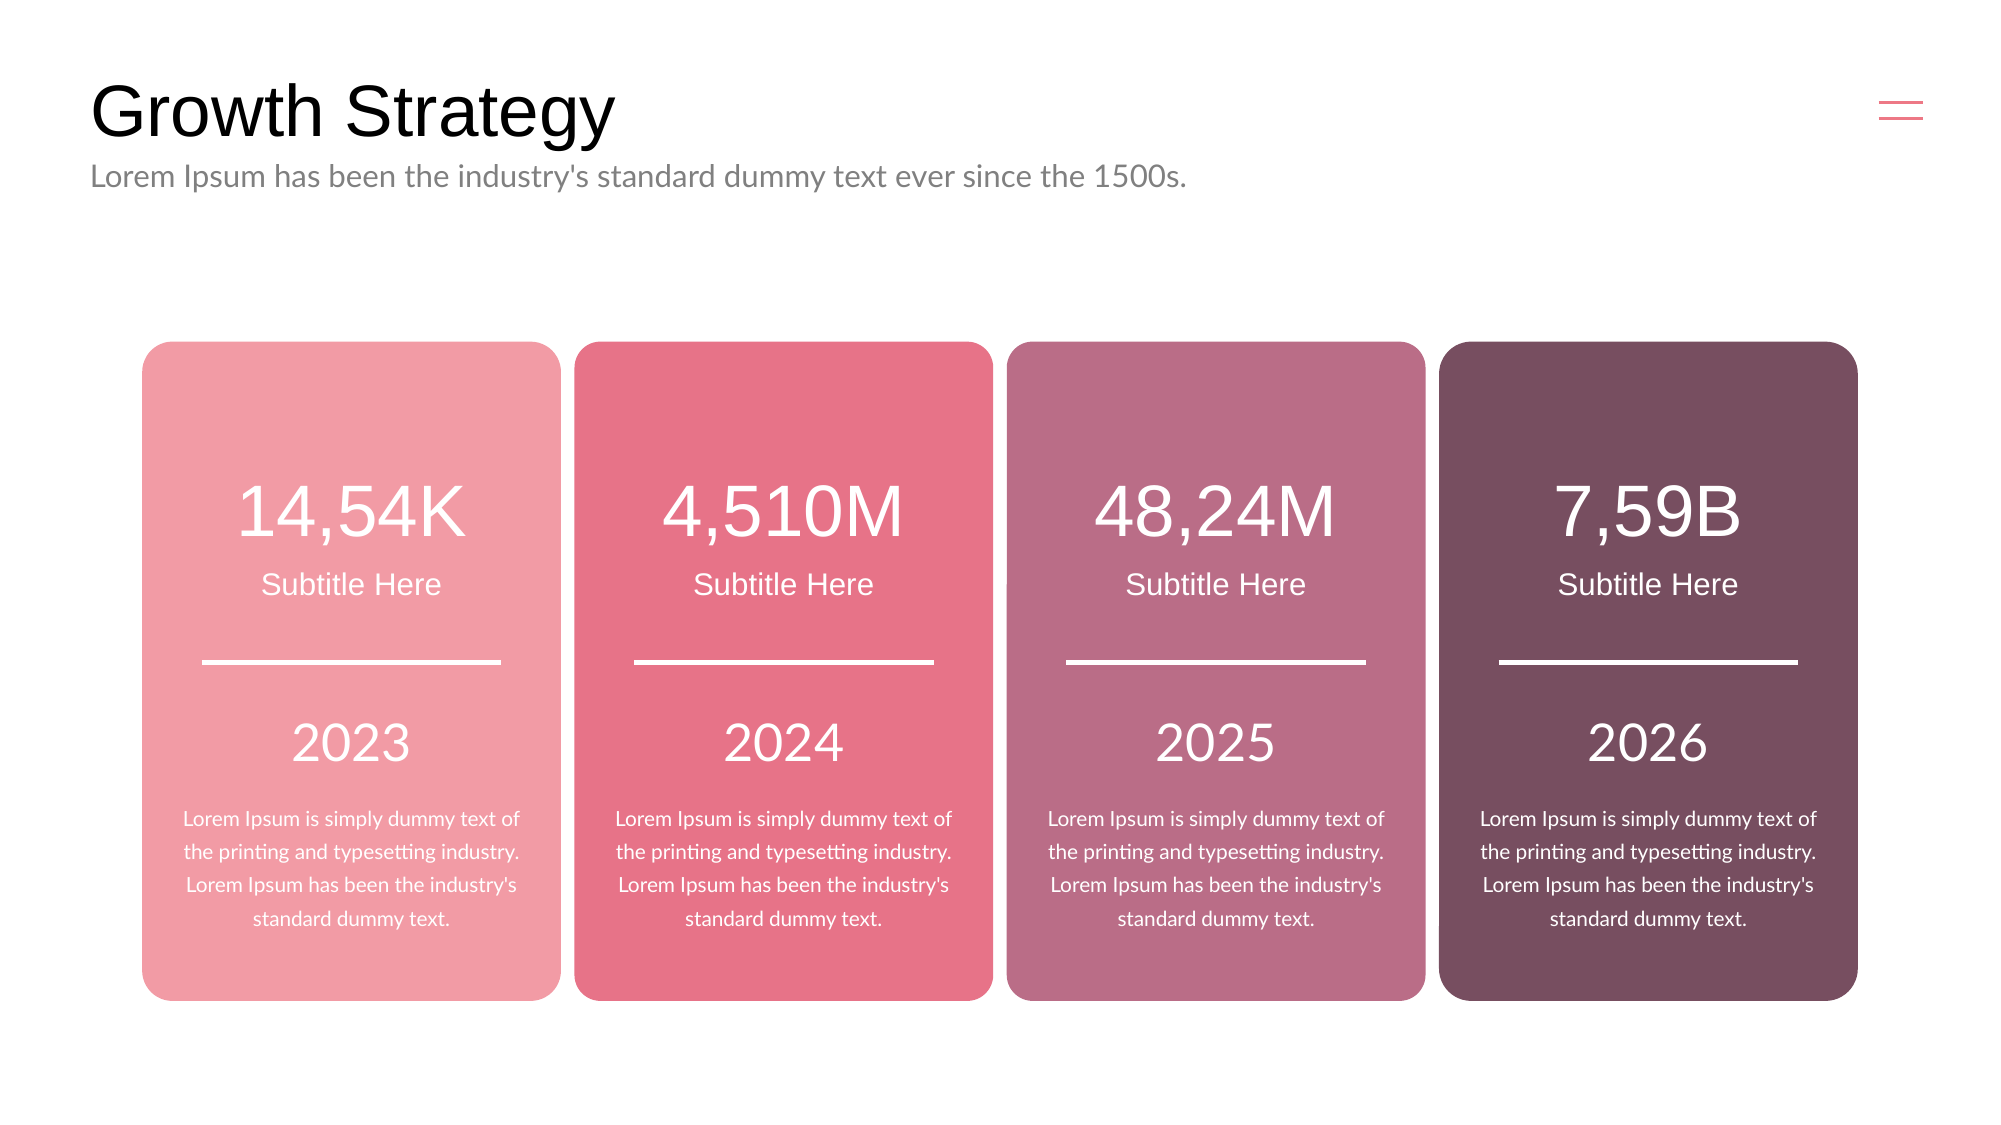

# Growth Strategy
Lorem Ipsum has been the industry's standard dummy text ever since the 1500s.

14,54K
4,510M
48,24M
7,59B
Subtitle Here
Subtitle Here
Subtitle Here
Subtitle Here
2023
2024
2025
2026
Lorem Ipsum is simply dummy text of the printing and typesetting industry. Lorem Ipsum has been the industry's standard dummy text.
Lorem Ipsum is simply dummy text of the printing and typesetting industry. Lorem Ipsum has been the industry's standard dummy text.
Lorem Ipsum is simply dummy text of the printing and typesetting industry. Lorem Ipsum has been the industry's standard dummy text.
Lorem Ipsum is simply dummy text of the printing and typesetting industry. Lorem Ipsum has been the industry's standard dummy text.